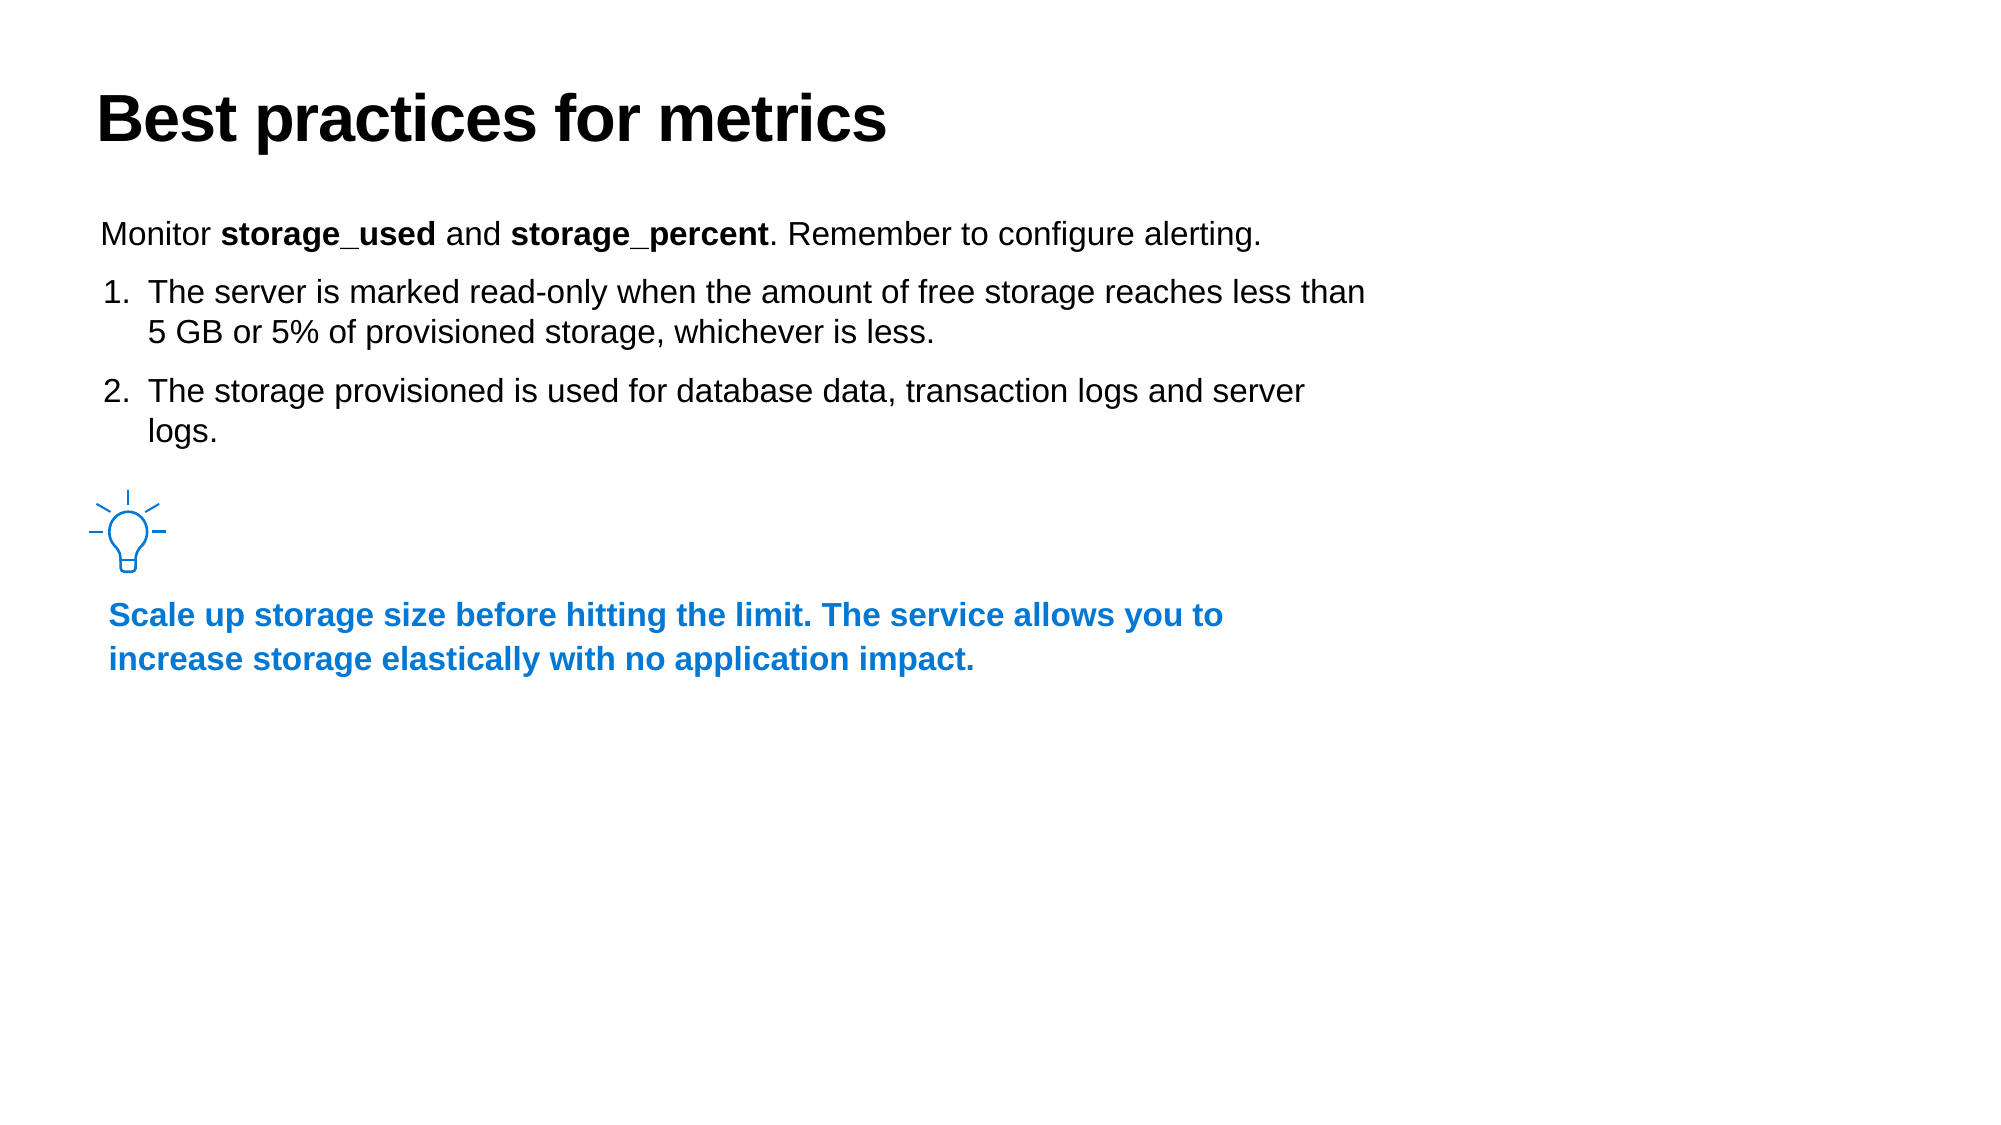

# Best practices for metrics
Monitor storage_used and storage_percent. Remember to configure alerting.
The server is marked read-only when the amount of free storage reaches less than 5 GB or 5% of provisioned storage, whichever is less.
The storage provisioned is used for database data, transaction logs and server logs.

Scale up storage size before hitting the limit. The service allows you to increase storage elastically with no application impact.